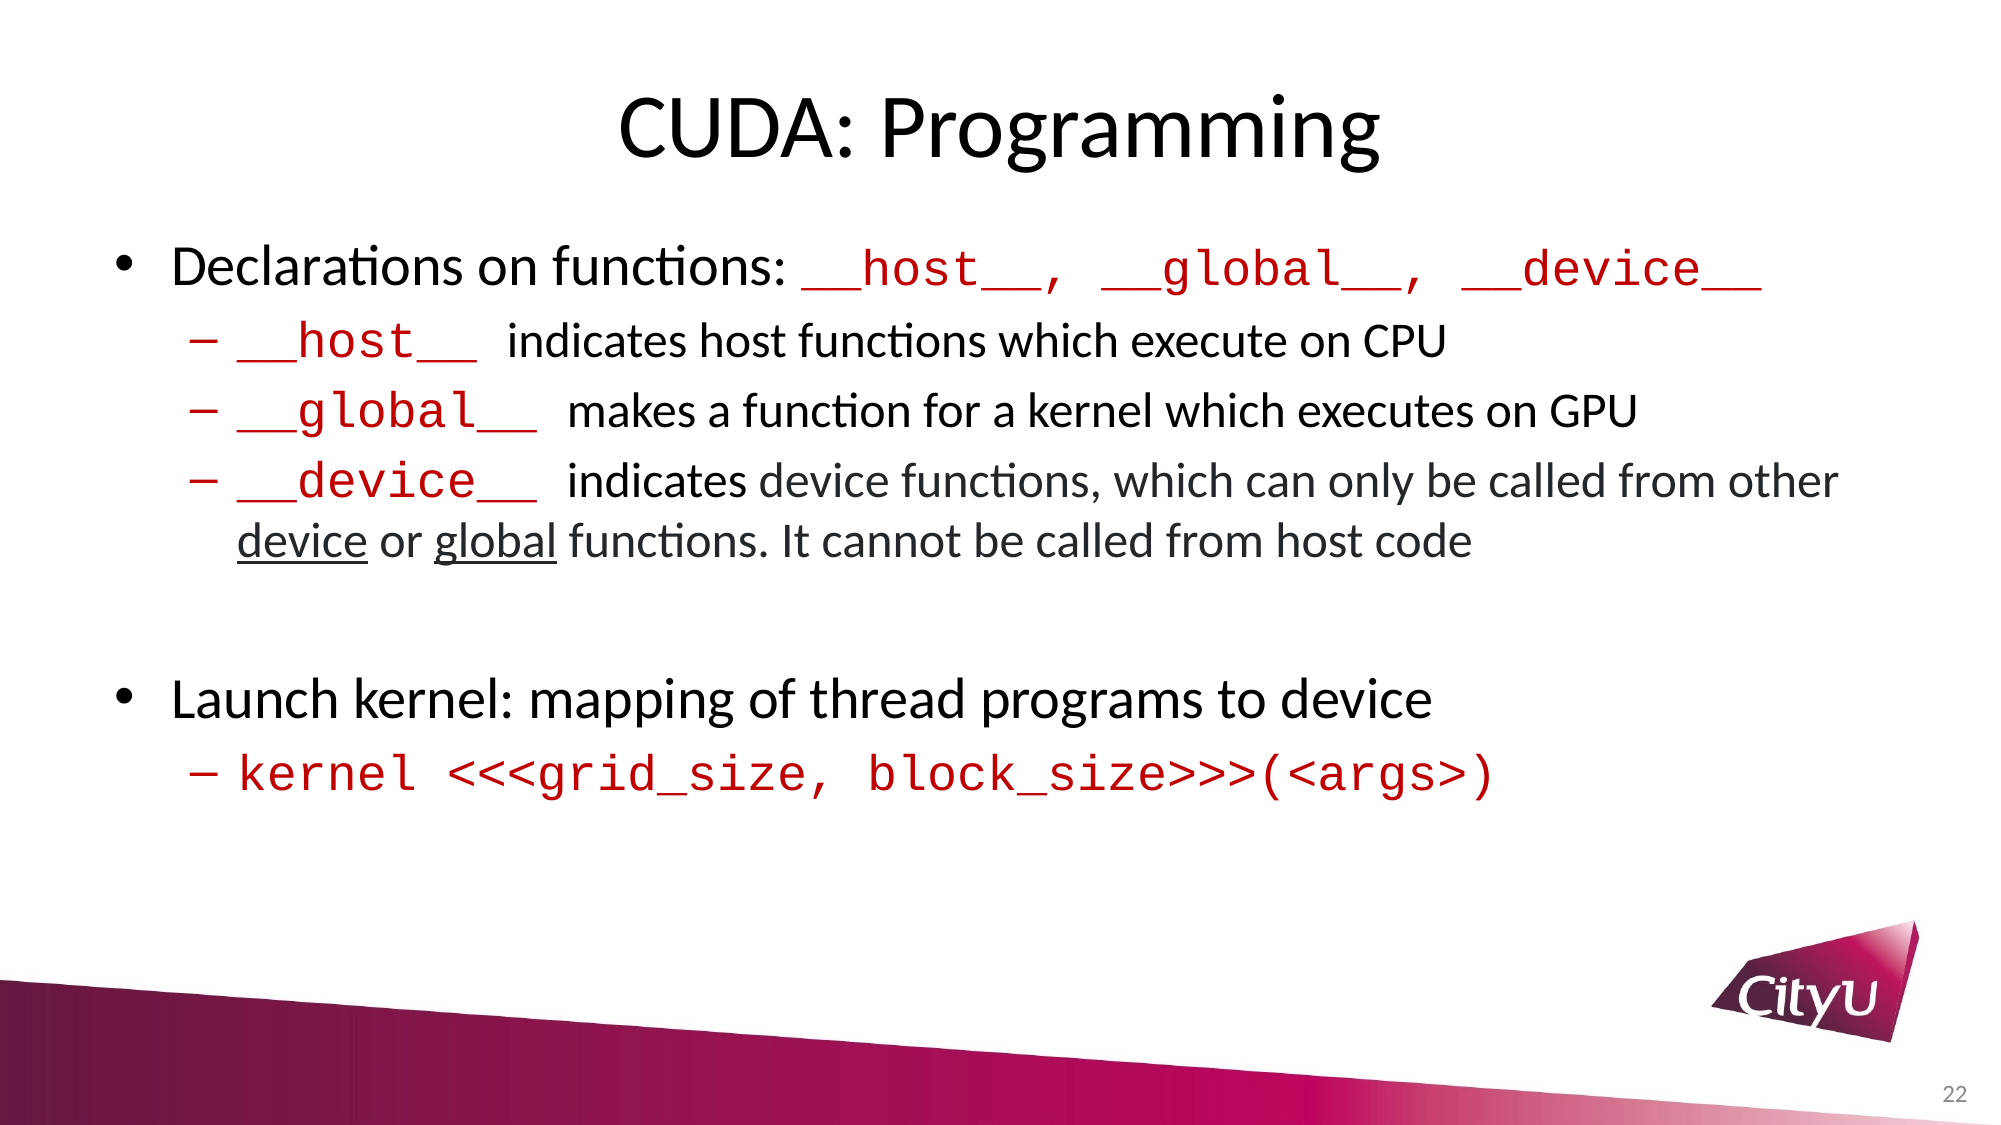

# CUDA: Programming
Declarations on functions: __host__, __global__, __device__
__host__ indicates host functions which execute on CPU
__global__ makes a function for a kernel which executes on GPU
__device__ indicates device functions, which can only be called from other device or global functions. It cannot be called from host code

Launch kernel: mapping of thread programs to device
kernel <<<grid_size, block_size>>>(<args>)

22